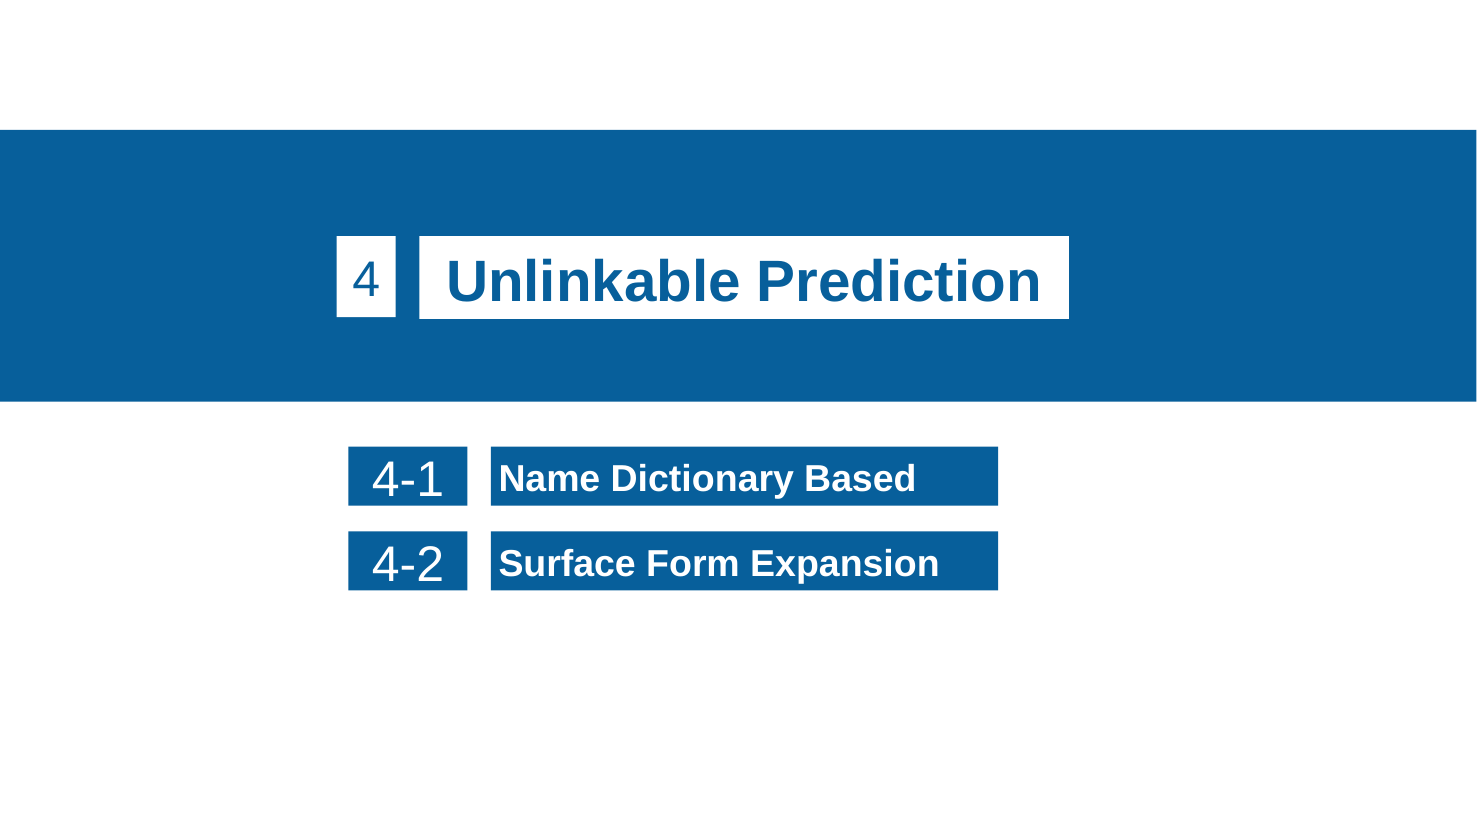

4
Unlinkable Prediction

4-1
Name Dictionary Based

4-2
Surface Form Expansion